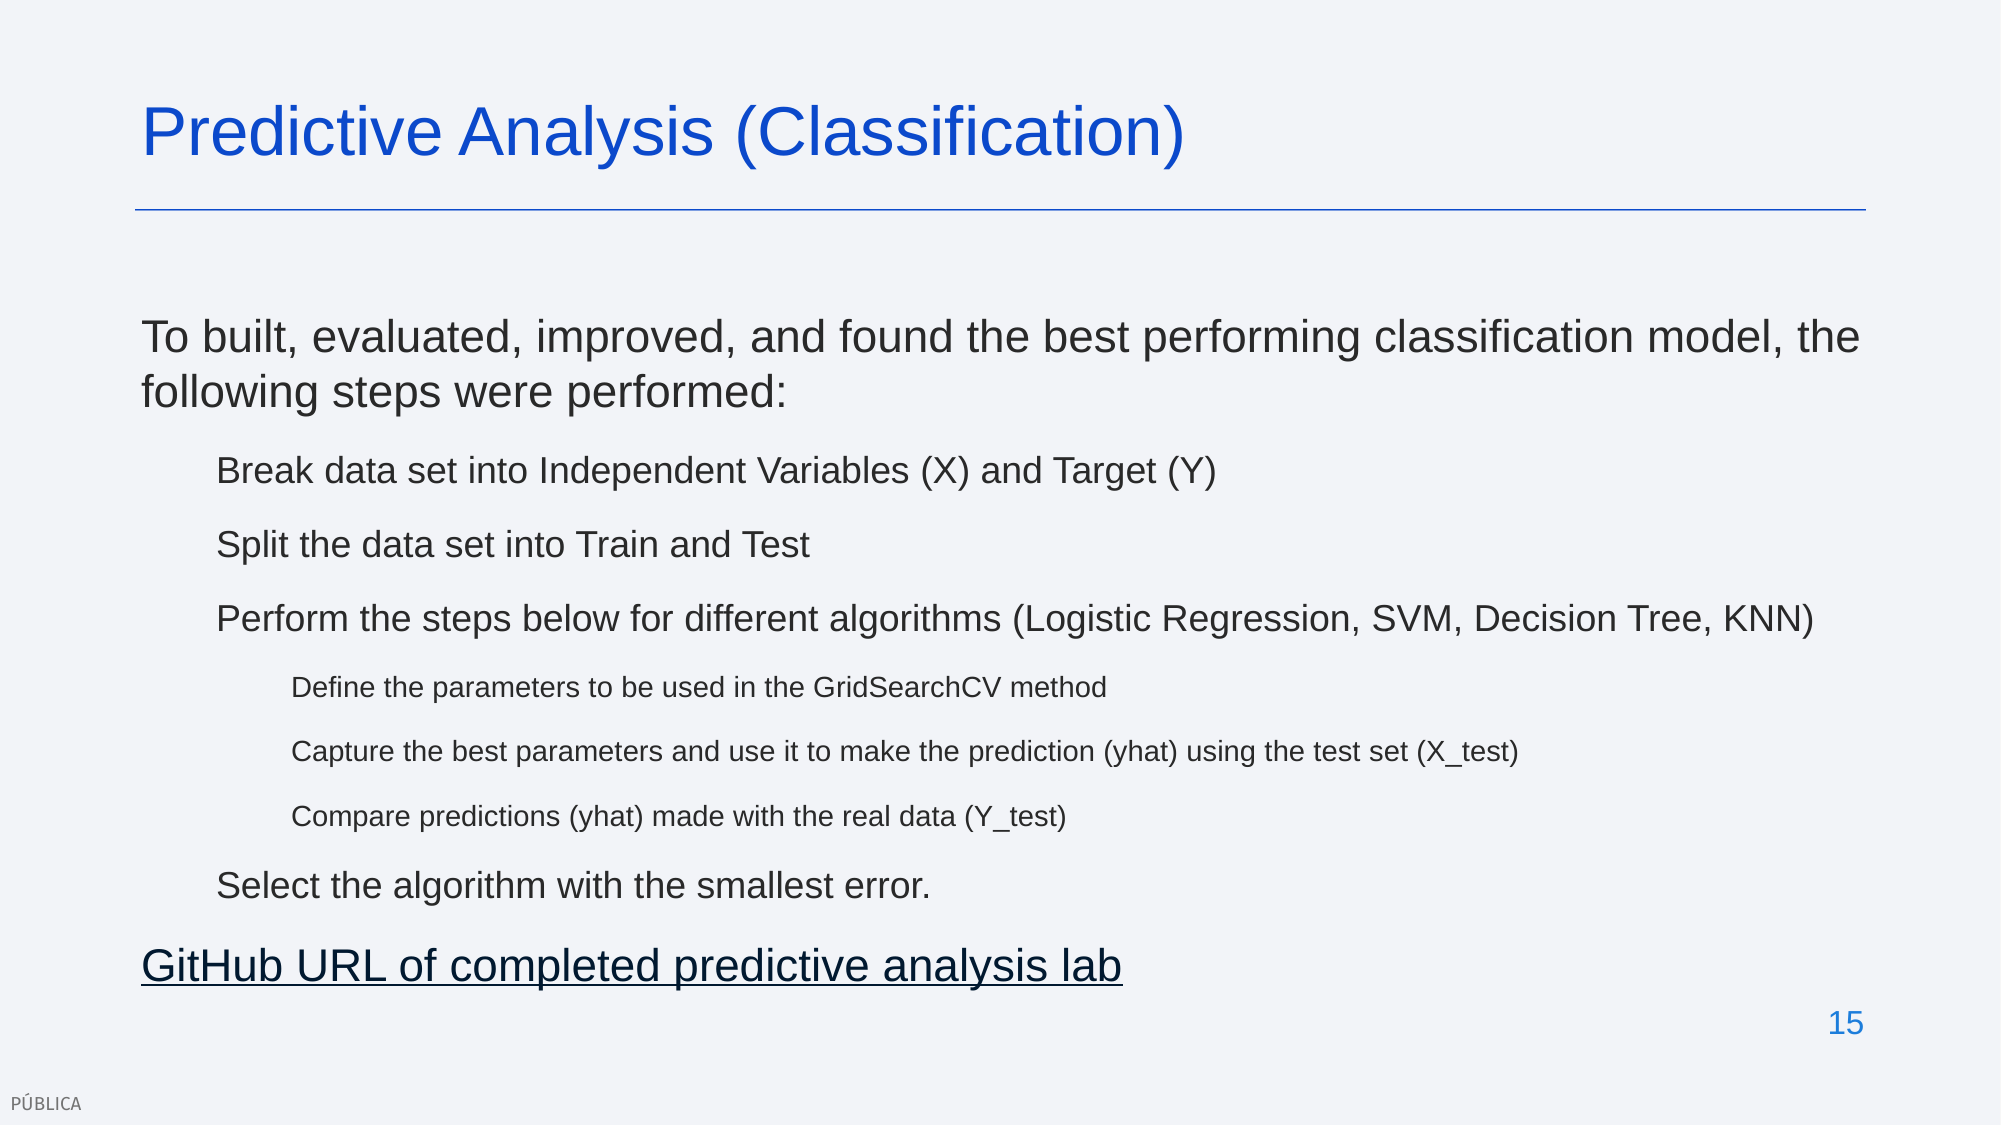

Predictive Analysis (Classification)
To built, evaluated, improved, and found the best performing classification model, the following steps were performed:
Break data set into Independent Variables (X) and Target (Y)
Split the data set into Train and Test
Perform the steps below for different algorithms (Logistic Regression, SVM, Decision Tree, KNN)
Define the parameters to be used in the GridSearchCV method
Capture the best parameters and use it to make the prediction (yhat) using the test set (X_test)
Compare predictions (yhat) made with the real data (Y_test)
Select the algorithm with the smallest error.
GitHub URL of completed predictive analysis lab
15